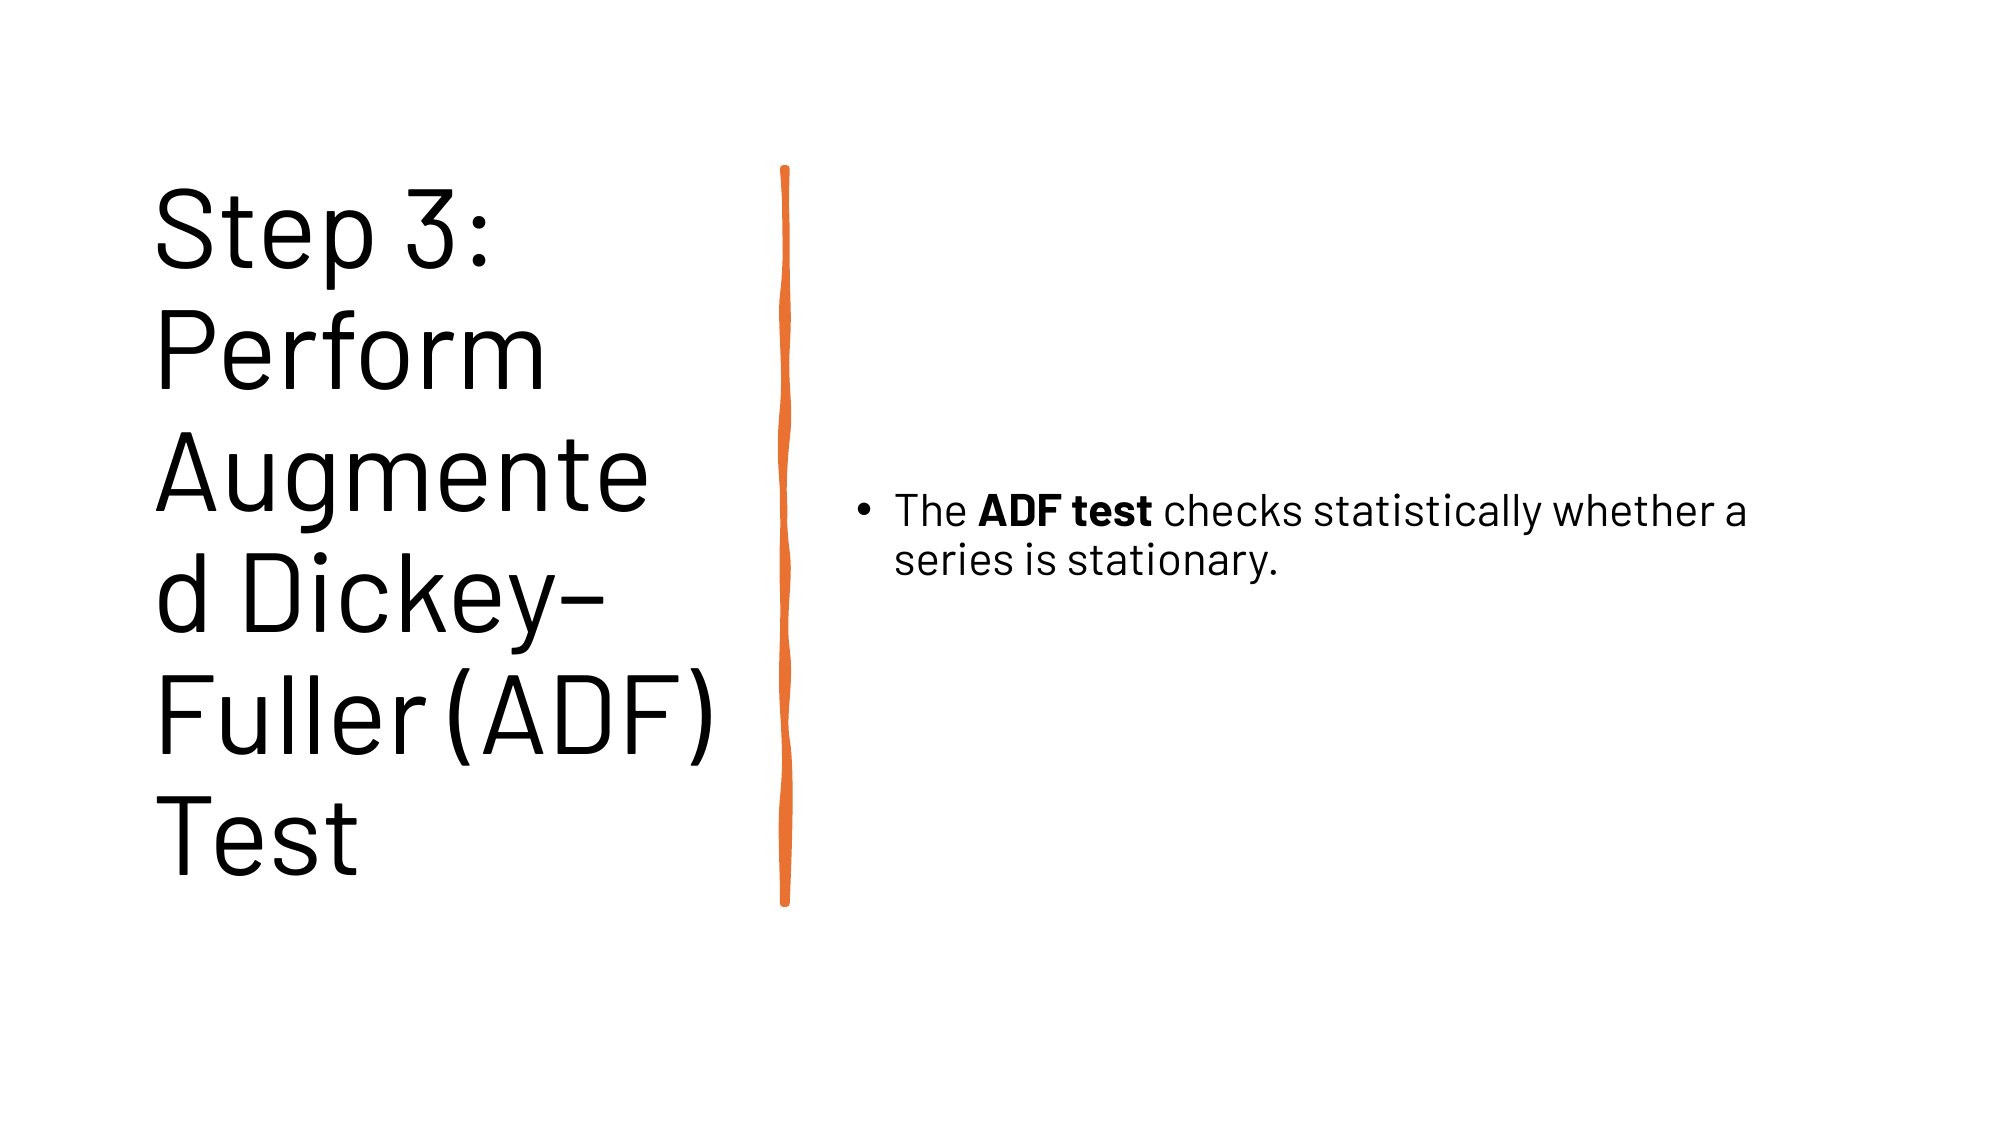

# Step 3: Perform Augmented Dickey–Fuller (ADF) Test
The ADF test checks statistically whether a series is stationary.